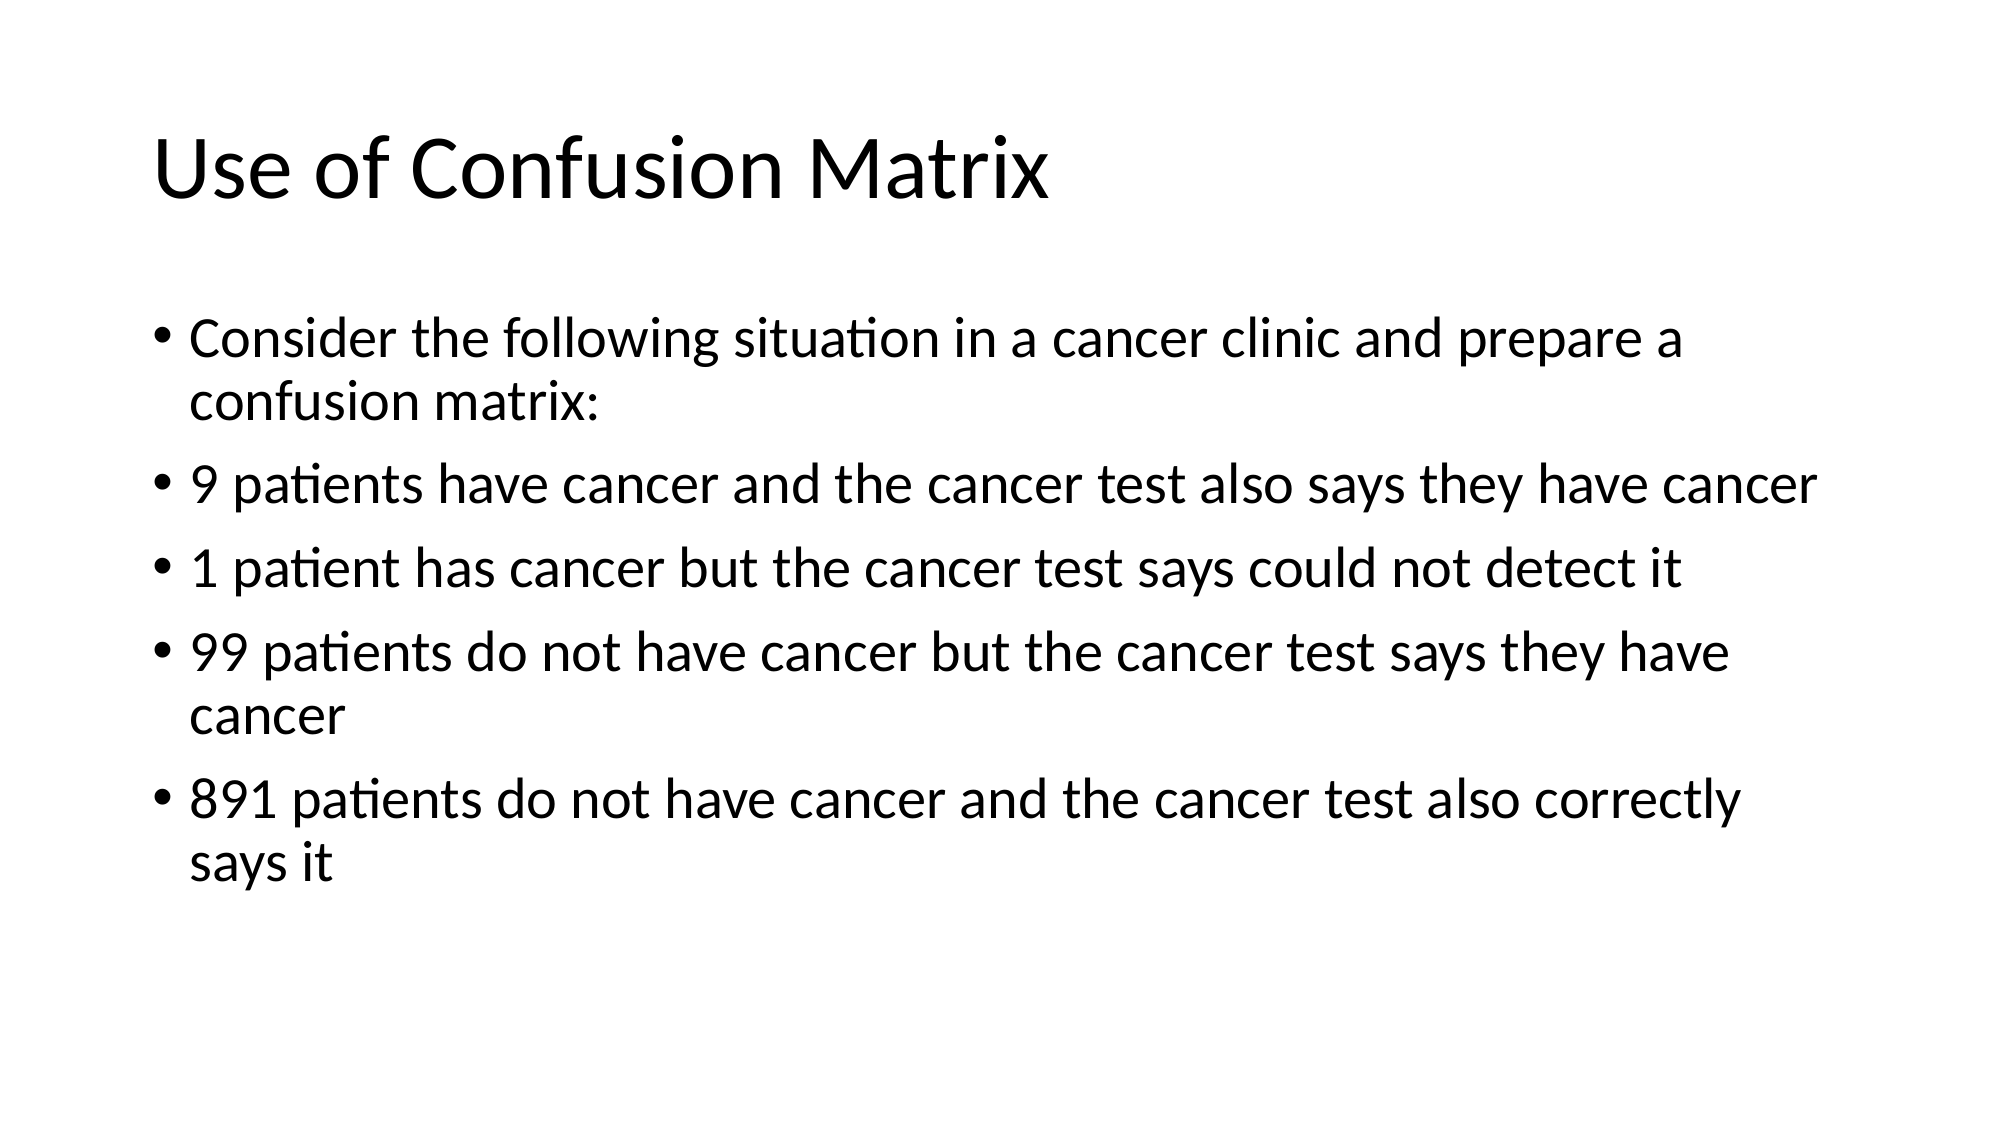

# Use of Confusion Matrix
Consider the following situation in a cancer clinic and prepare a confusion matrix:
9 patients have cancer and the cancer test also says they have cancer
1 patient has cancer but the cancer test says could not detect it
99 patients do not have cancer but the cancer test says they have cancer
891 patients do not have cancer and the cancer test also correctly says it